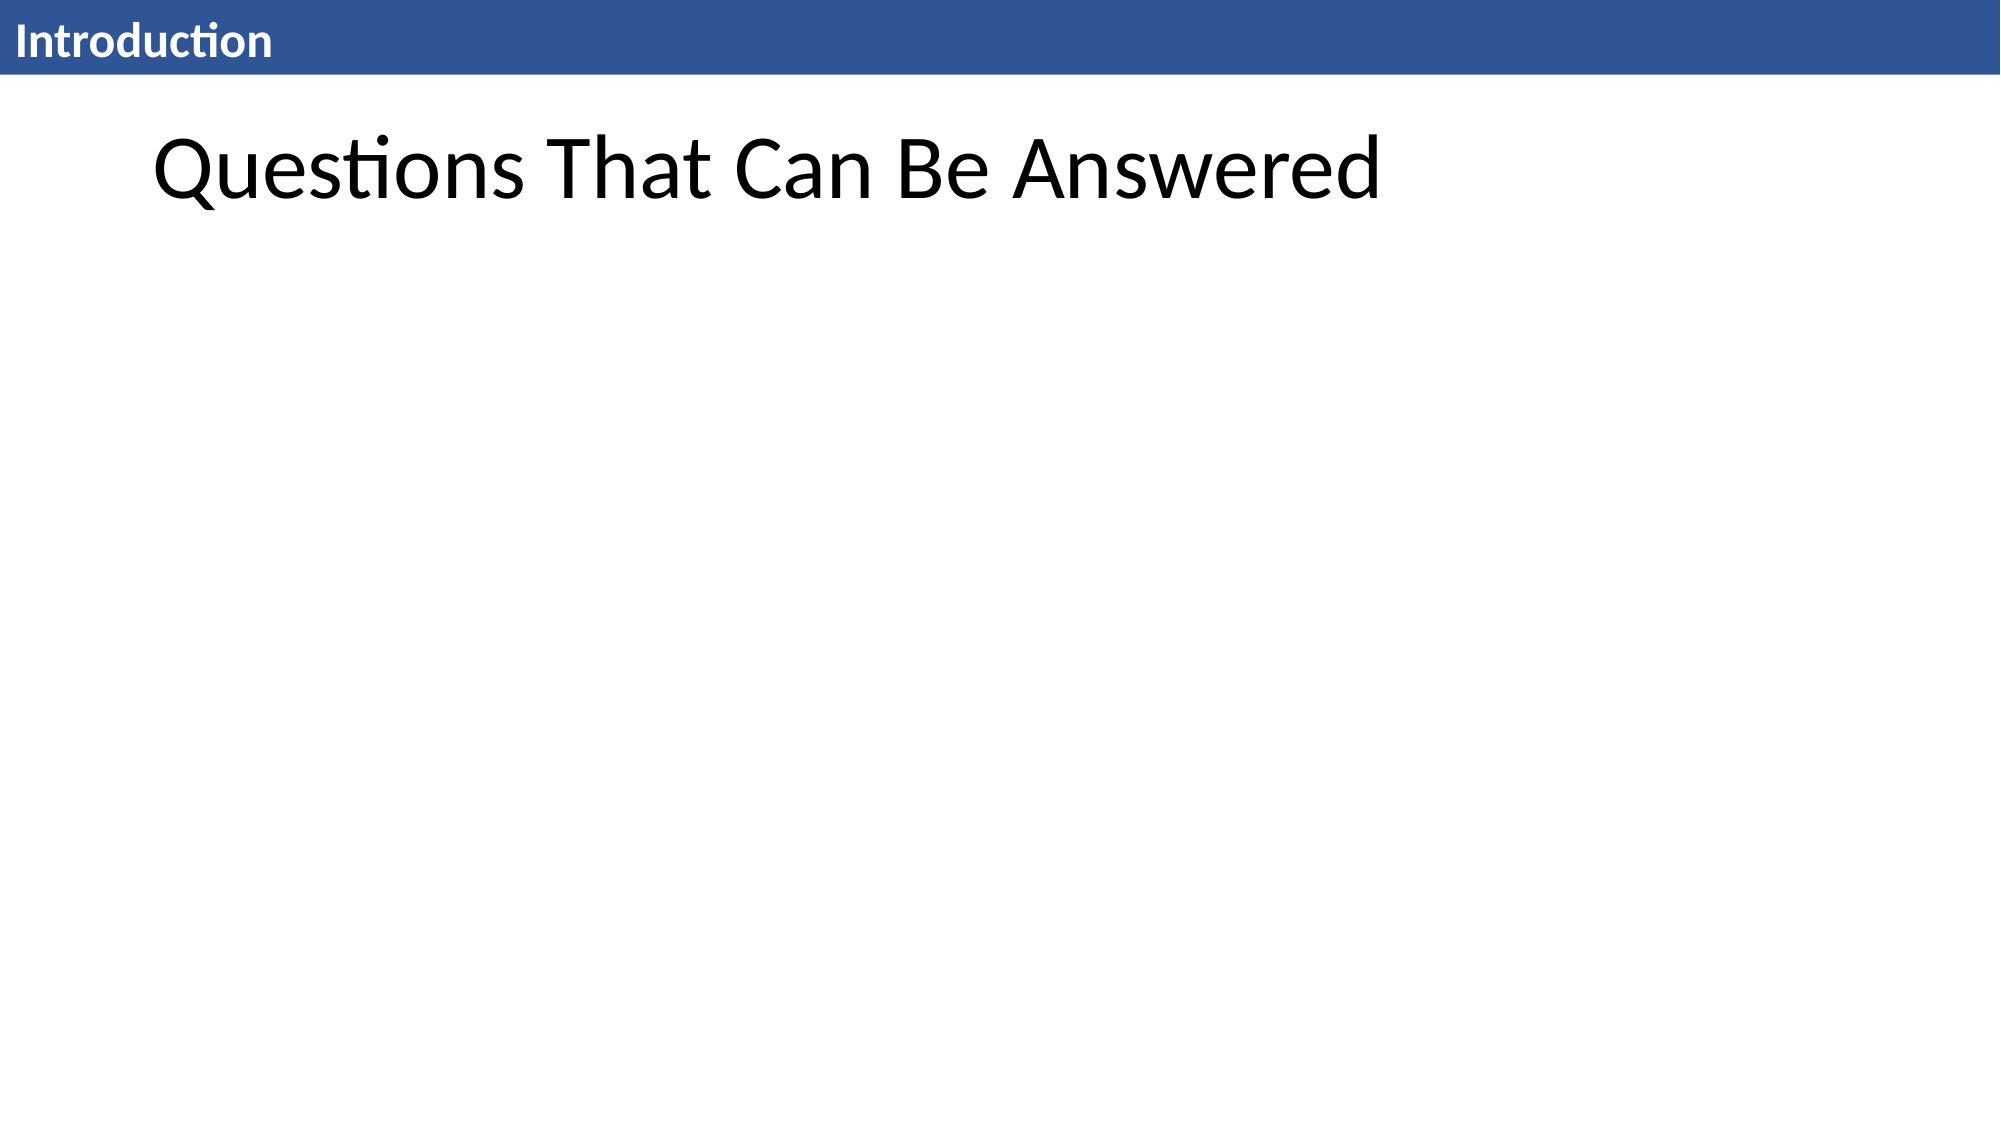

Introduction
81
# Questions That Can Be Answered